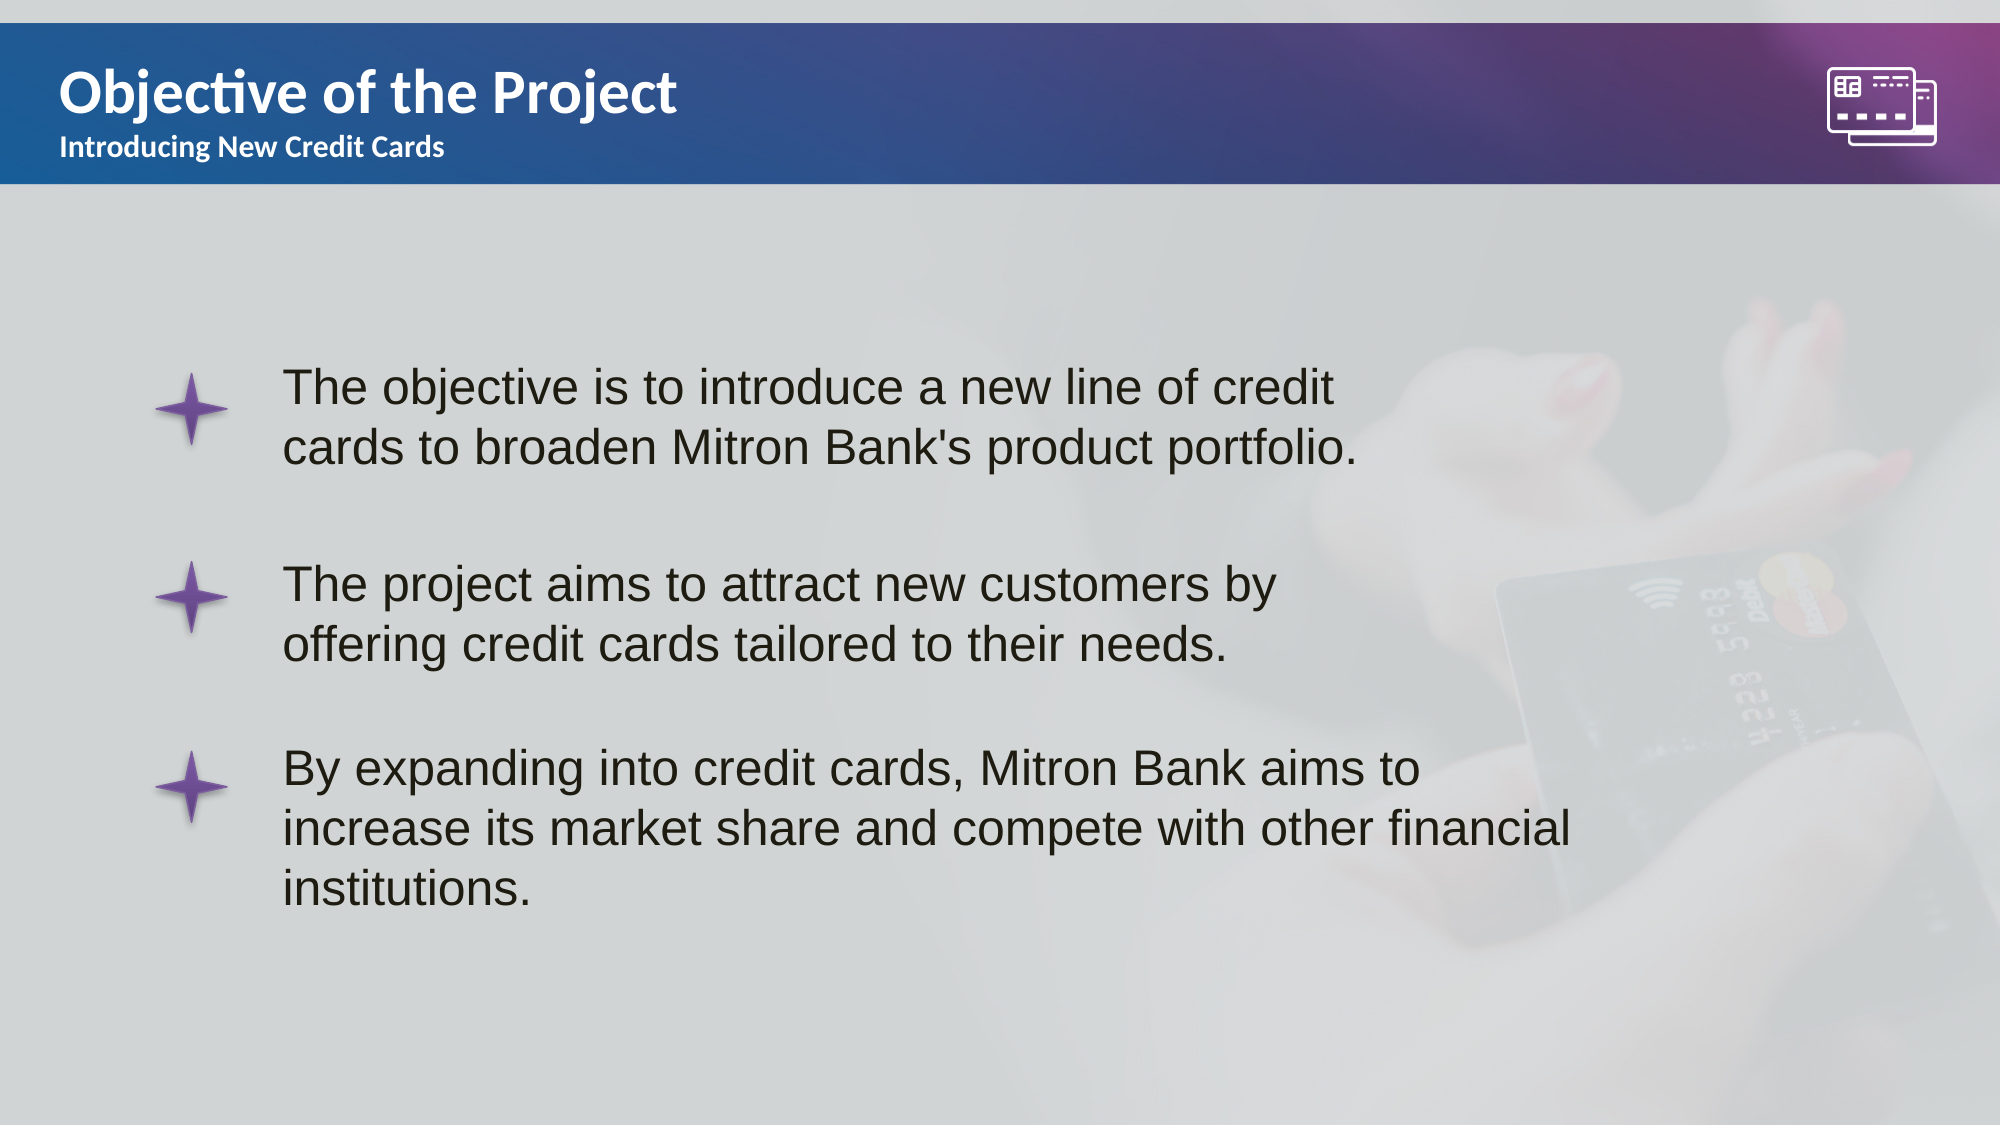

# Objective of the Project Introducing New Credit Cards
The objective is to introduce a new line of credit cards to broaden Mitron Bank's product portfolio.

The project aims to attract new customers by offering credit cards tailored to their needs.

By expanding into credit cards, Mitron Bank aims to increase its market share and compete with other financial institutions.